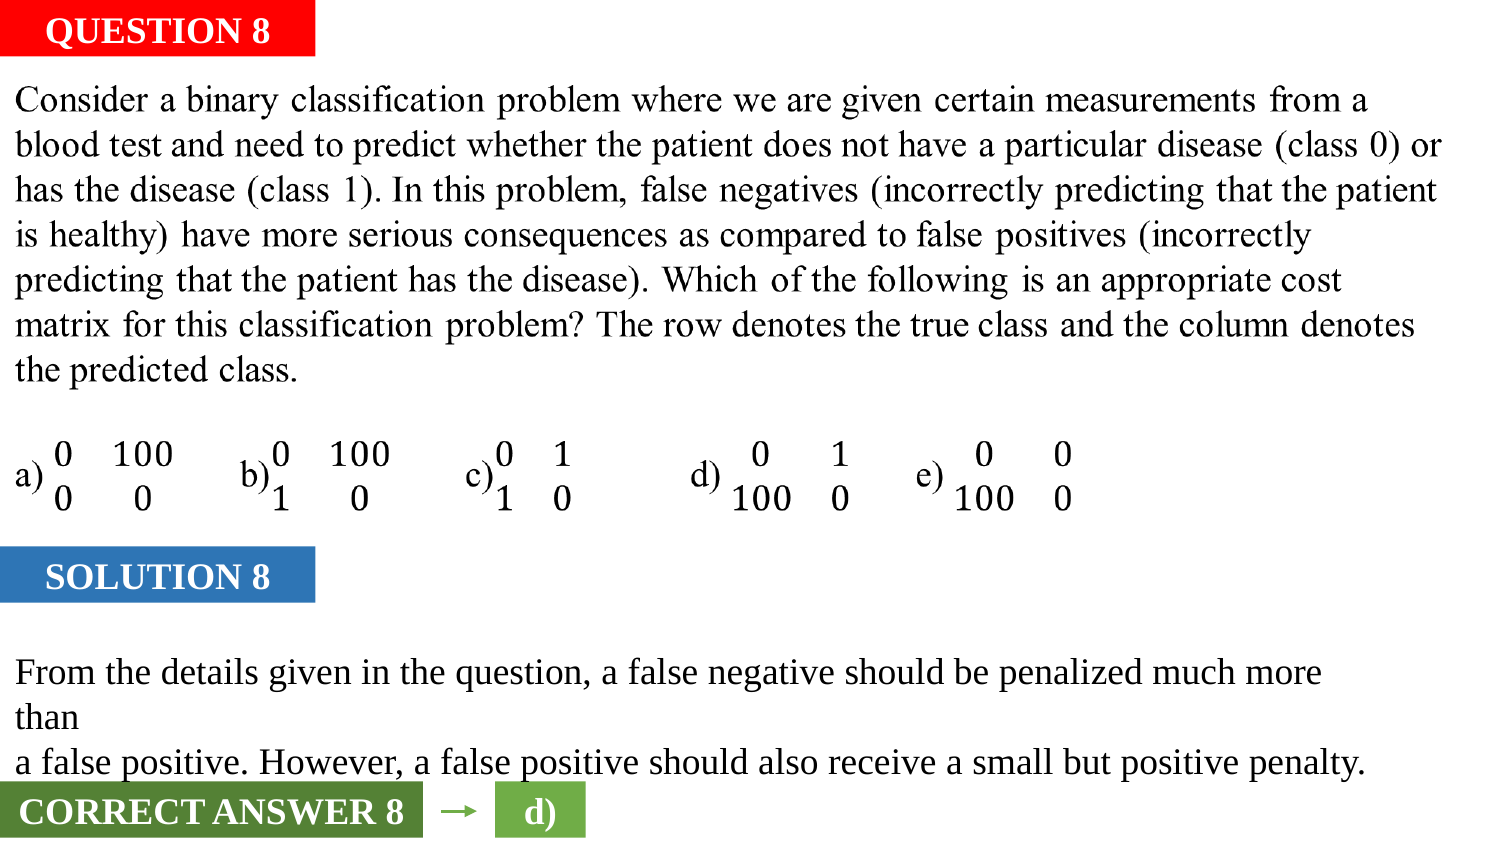

QUESTION 8

SOLUTION 8
From the details given in the question, a false negative should be penalized much more than
a false positive. However, a false positive should also receive a small but positive penalty.
CORRECT ANSWER 8
d)